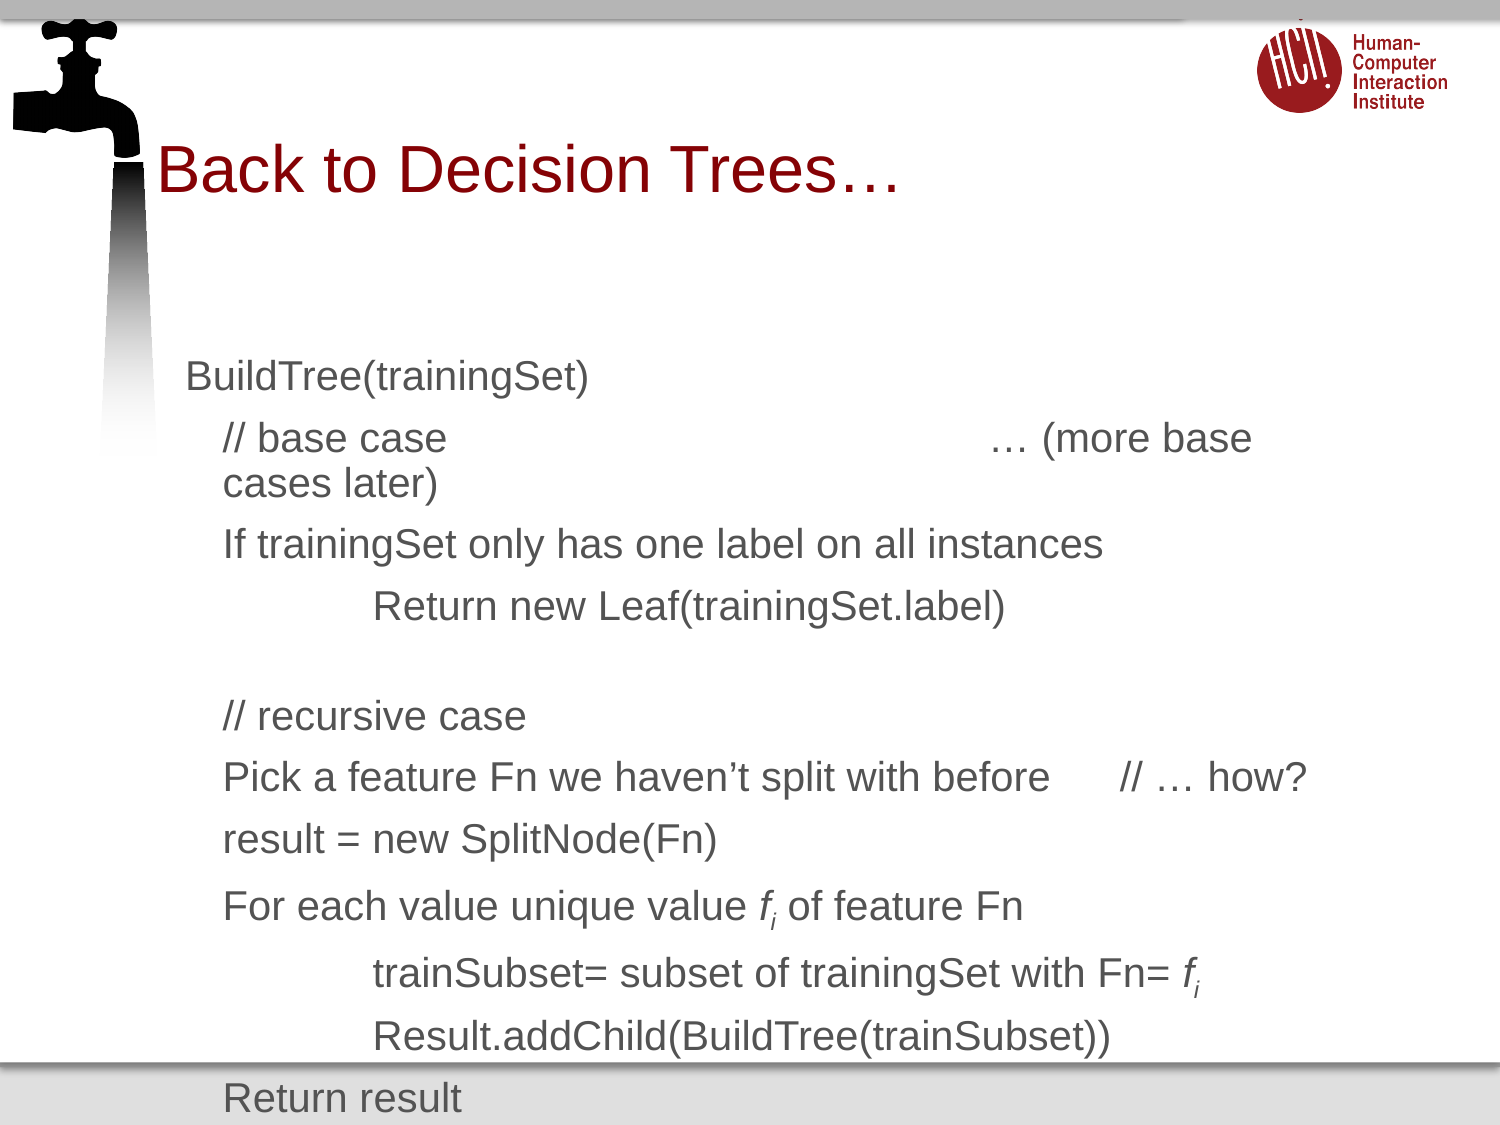

# Back to Decision Trees…

BuildTree(trainingSet)
	// base case                                               … (more base cases later)
	If trainingSet only has one label on all instances
		Return new Leaf(trainingSet.label)

	// recursive case
	Pick a feature Fn we haven’t split with before      // … how?
	result = new SplitNode(Fn)
	For each value unique value fi of feature Fn
		trainSubset= subset of trainingSet with Fn= fi
		Result.addChild(BuildTree(trainSubset))
	Return result